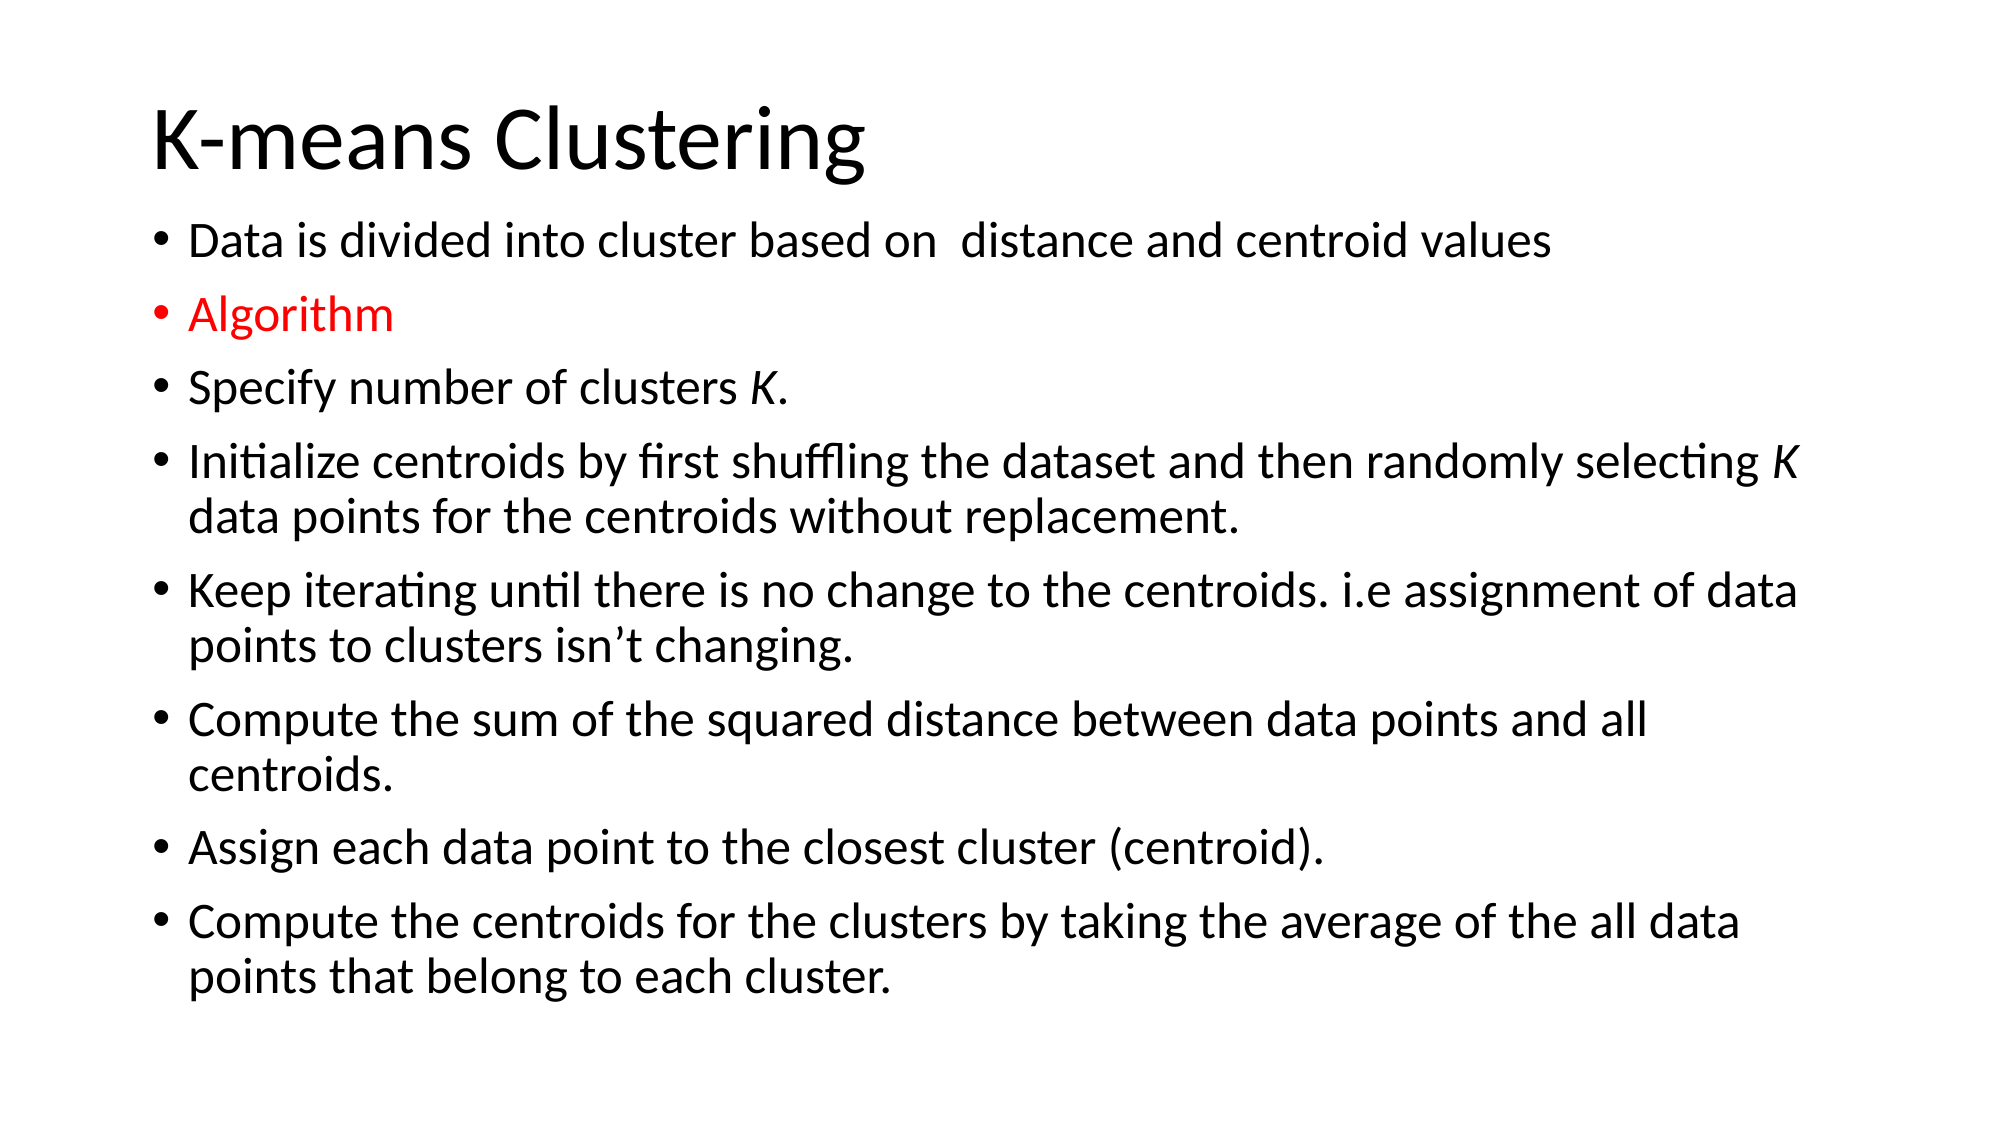

# K-means Clustering
Data is divided into cluster based on  distance and centroid values
Algorithm
Specify number of clusters K.
Initialize centroids by first shuffling the dataset and then randomly selecting K data points for the centroids without replacement.
Keep iterating until there is no change to the centroids. i.e assignment of data points to clusters isn’t changing.
Compute the sum of the squared distance between data points and all centroids.
Assign each data point to the closest cluster (centroid).
Compute the centroids for the clusters by taking the average of the all data points that belong to each cluster.